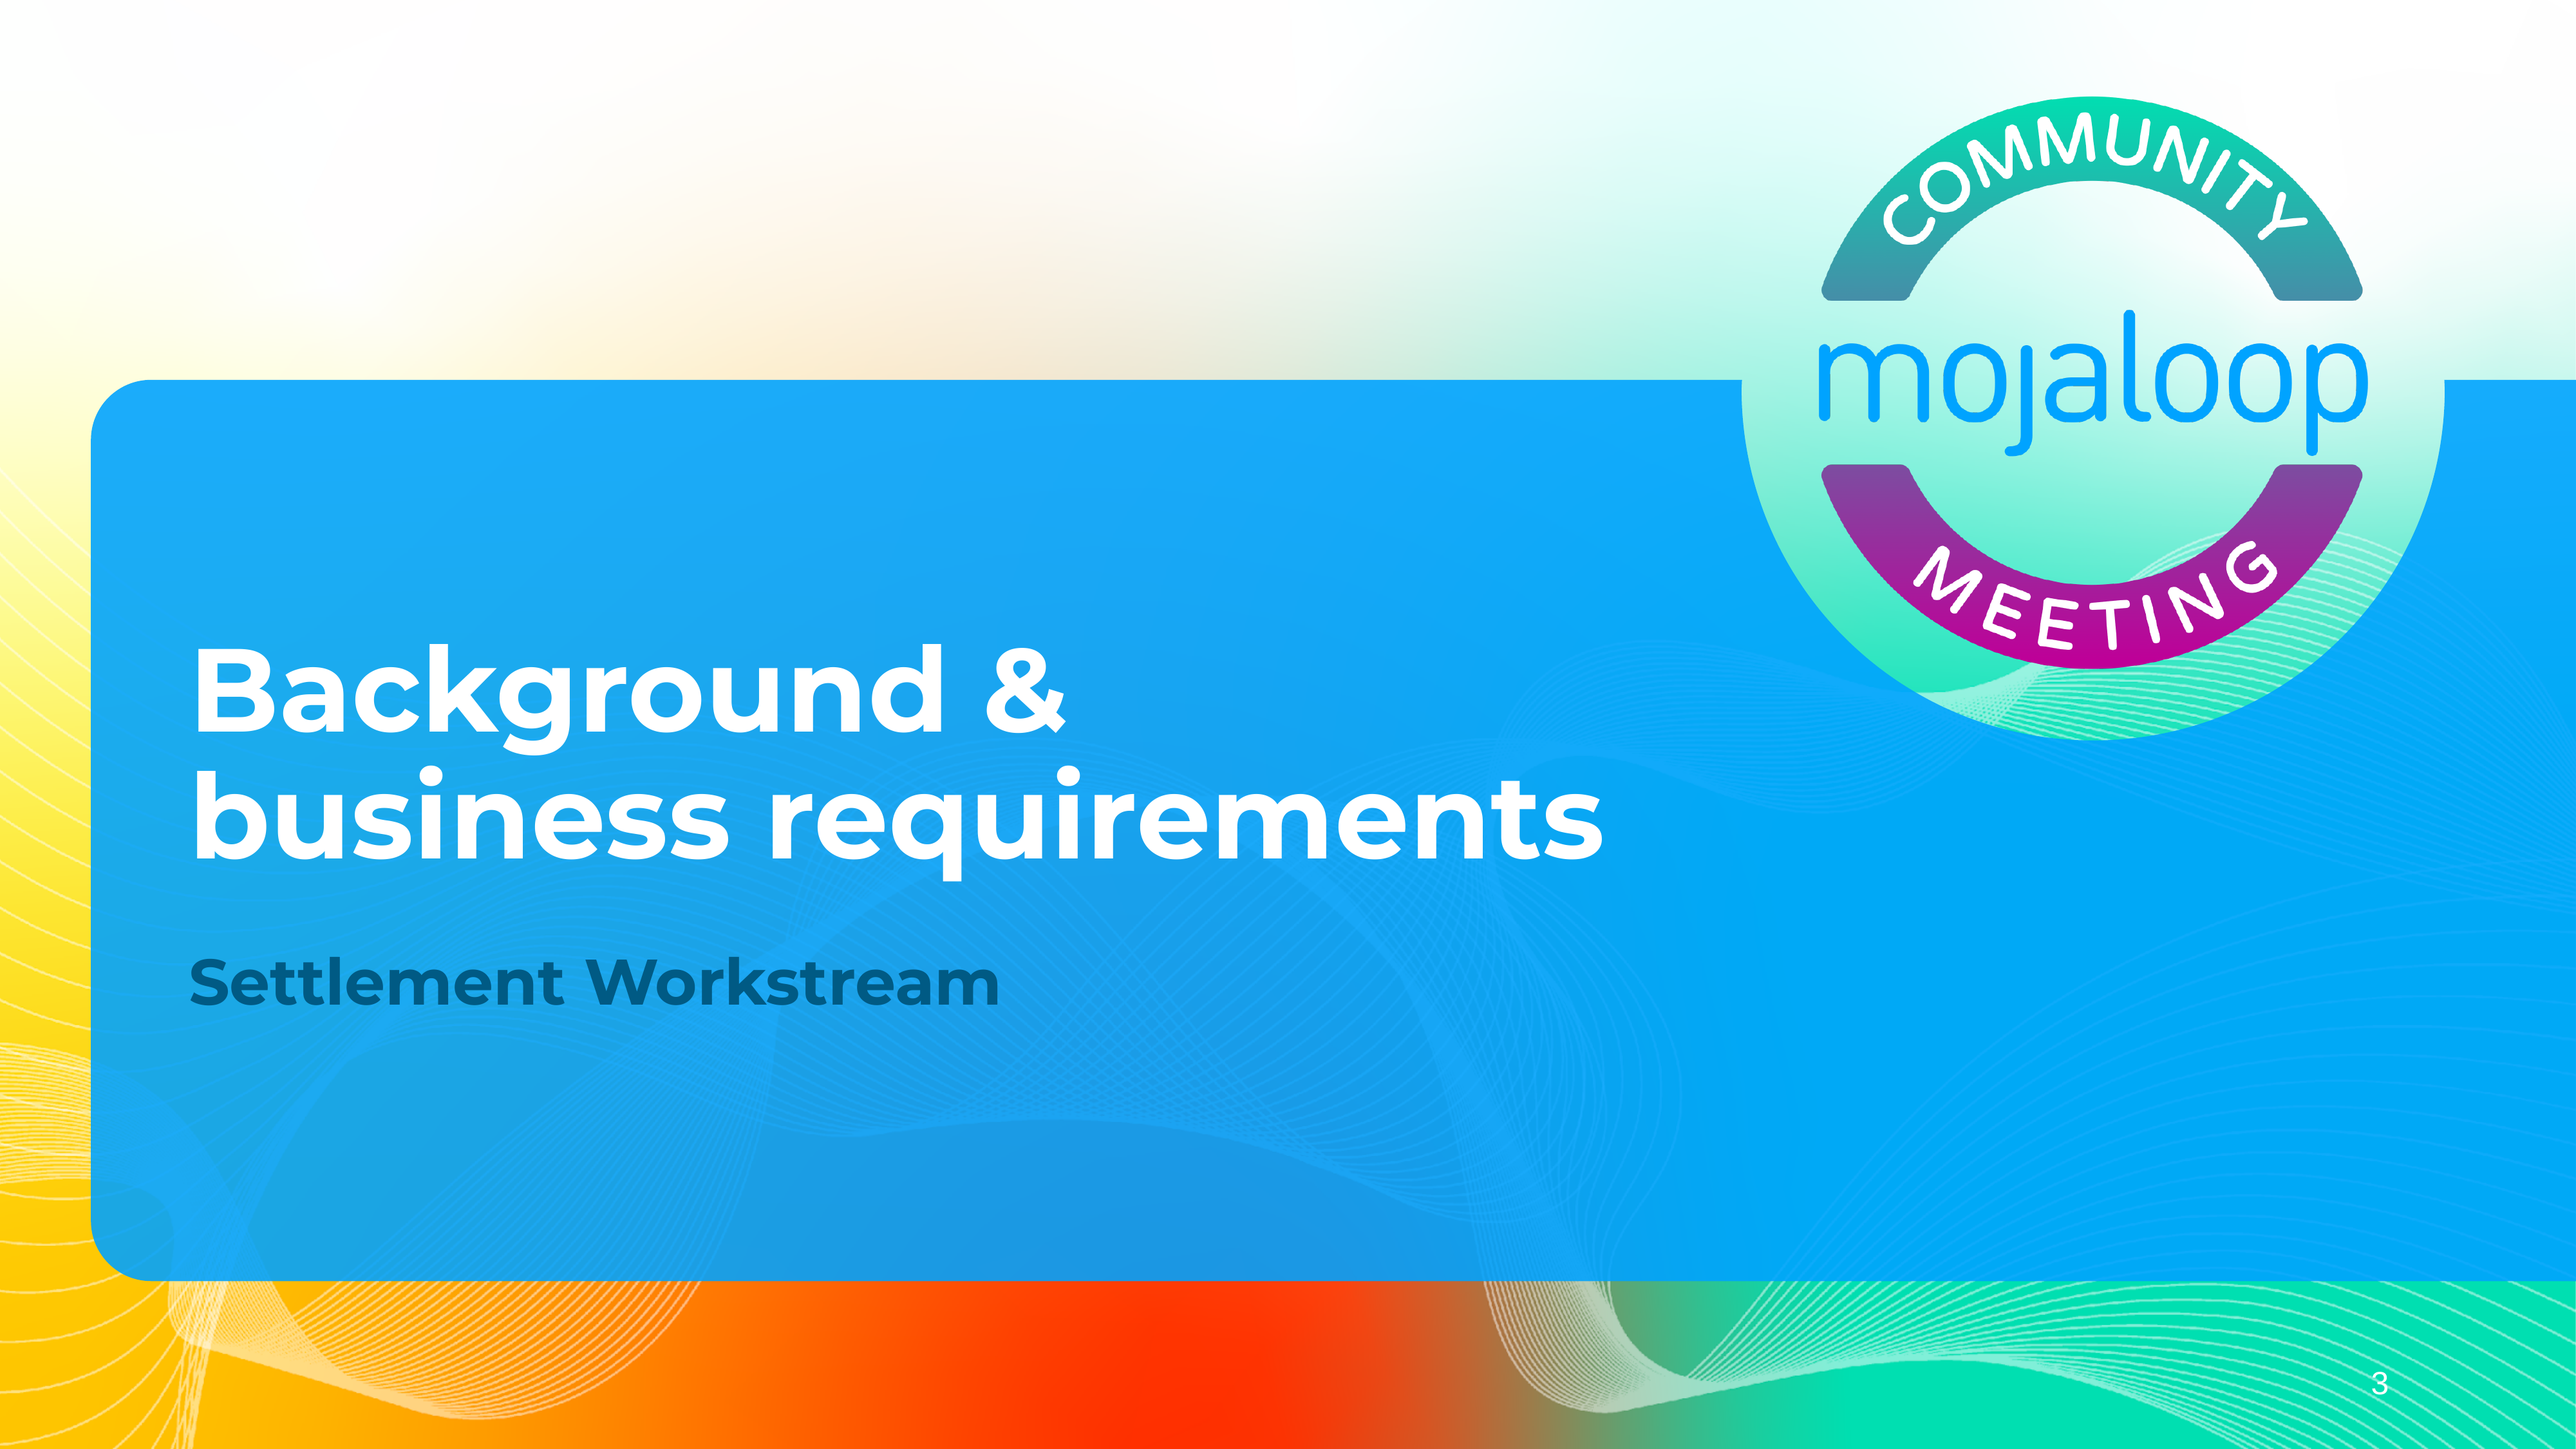

Background &
business requirements
Settlement Workstream
3